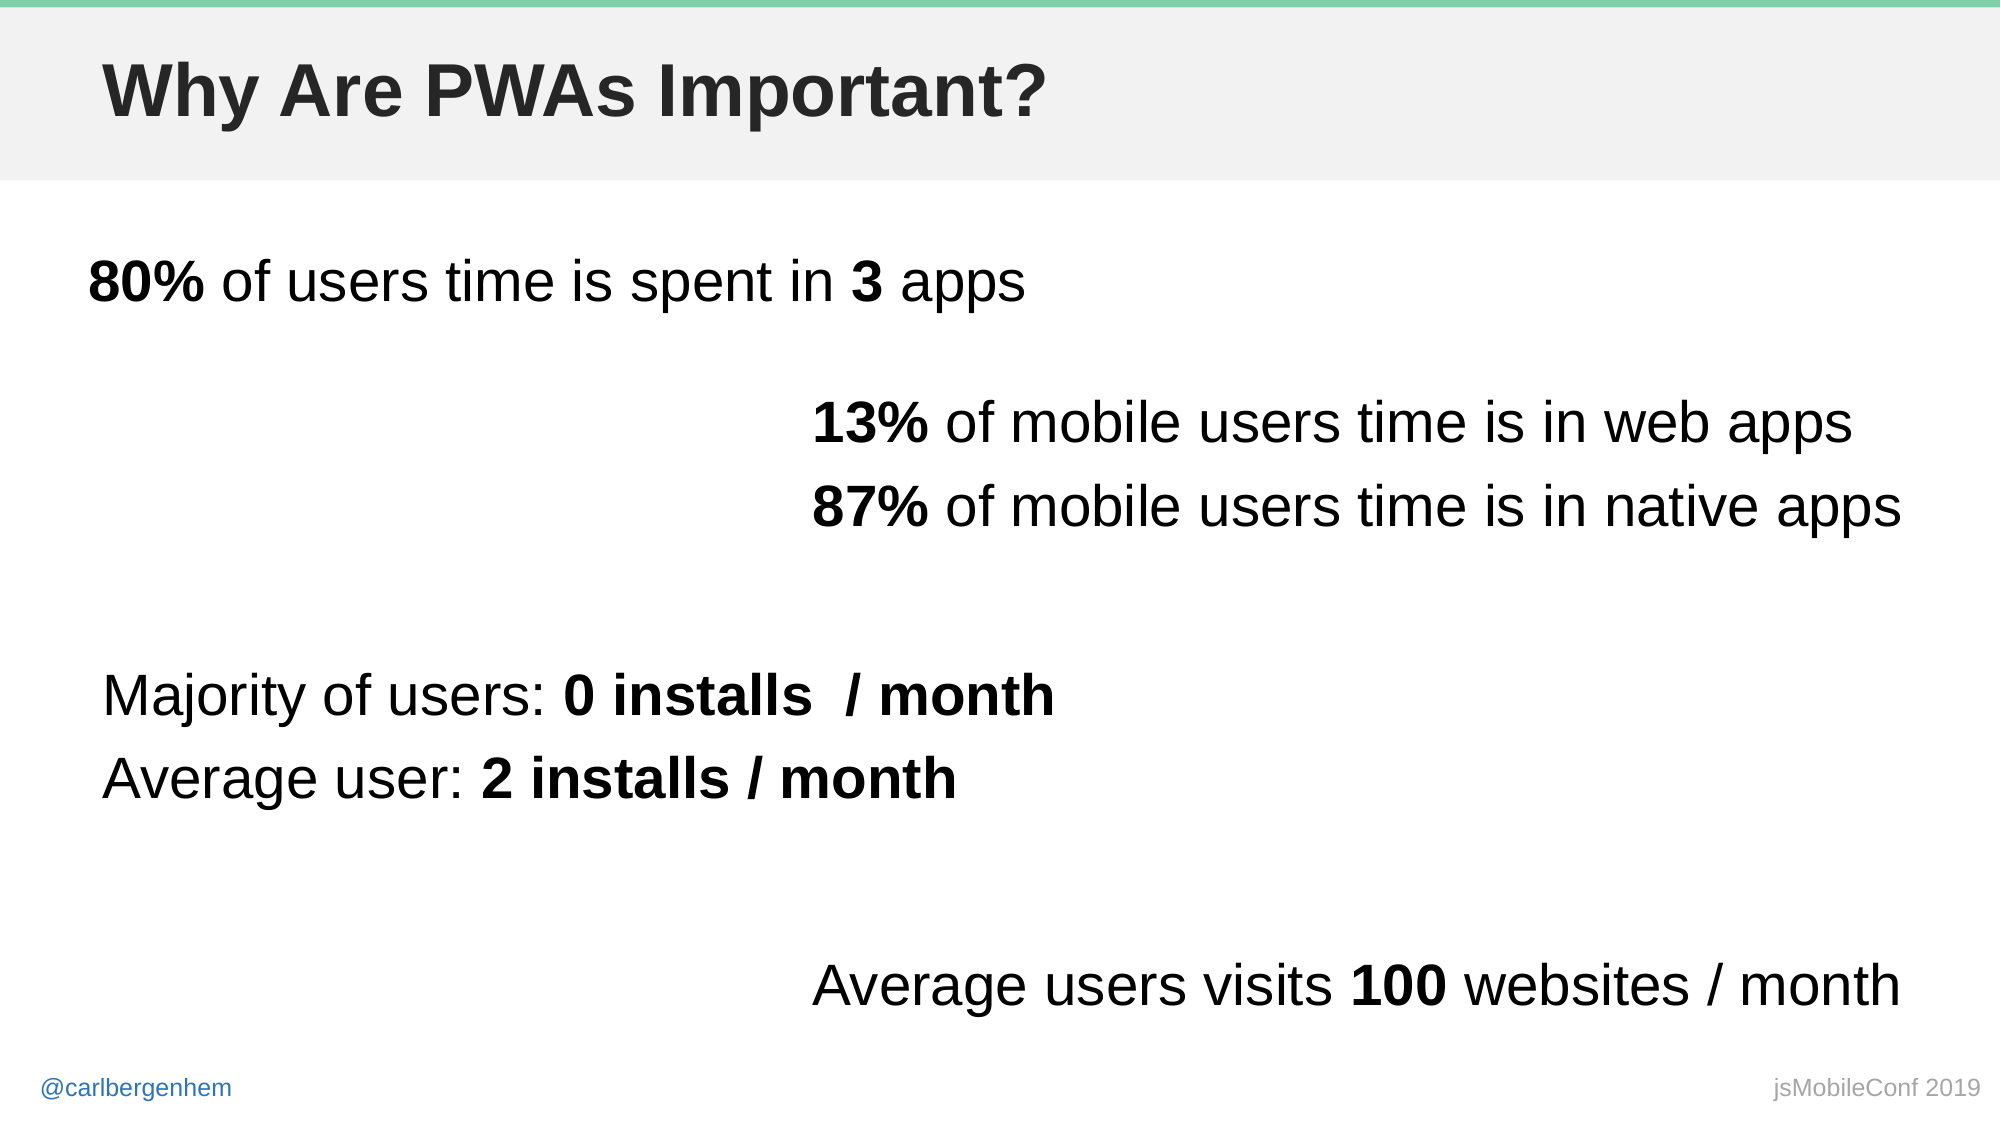

# Why Are PWAs Important?
80% of users time is spent in 3 apps
13% of mobile users time is in web apps
87% of mobile users time is in native apps
Majority of users: 0 installs  / month
Average user: 2 installs / month
Average users visits 100 websites / month